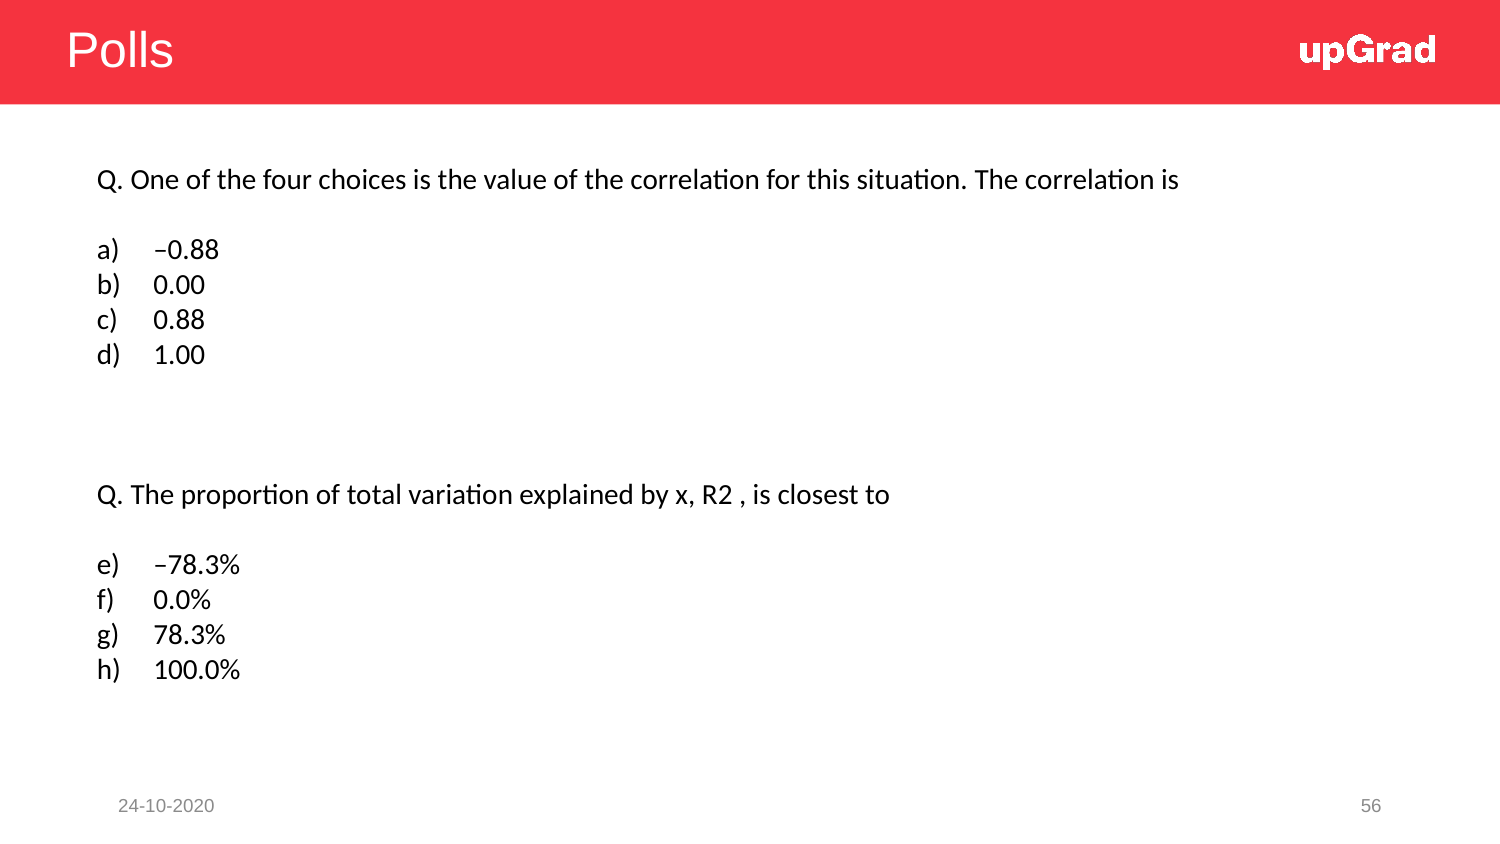

# Polls
Q. One of the four choices is the value of the correlation for this situation. The correlation is

–0.88
0.00
0.88
1.00

Q. The proportion of total variation explained by x, R2 , is closest to

–78.3%
0.0%
78.3%
100.0%
24-10-2020
56